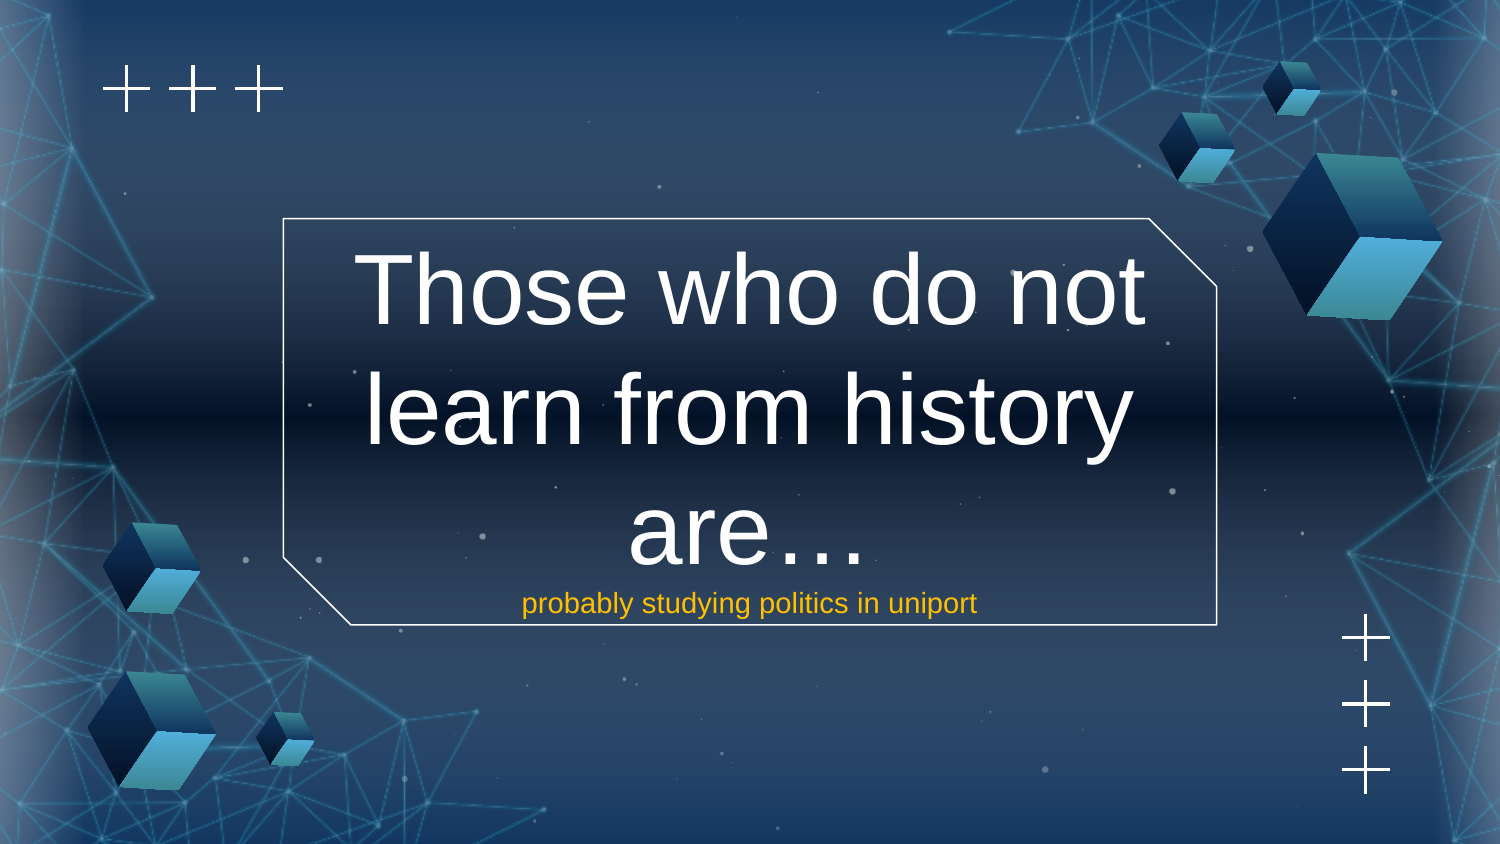

# Those who do not learn from history are… probably studying politics in uniport